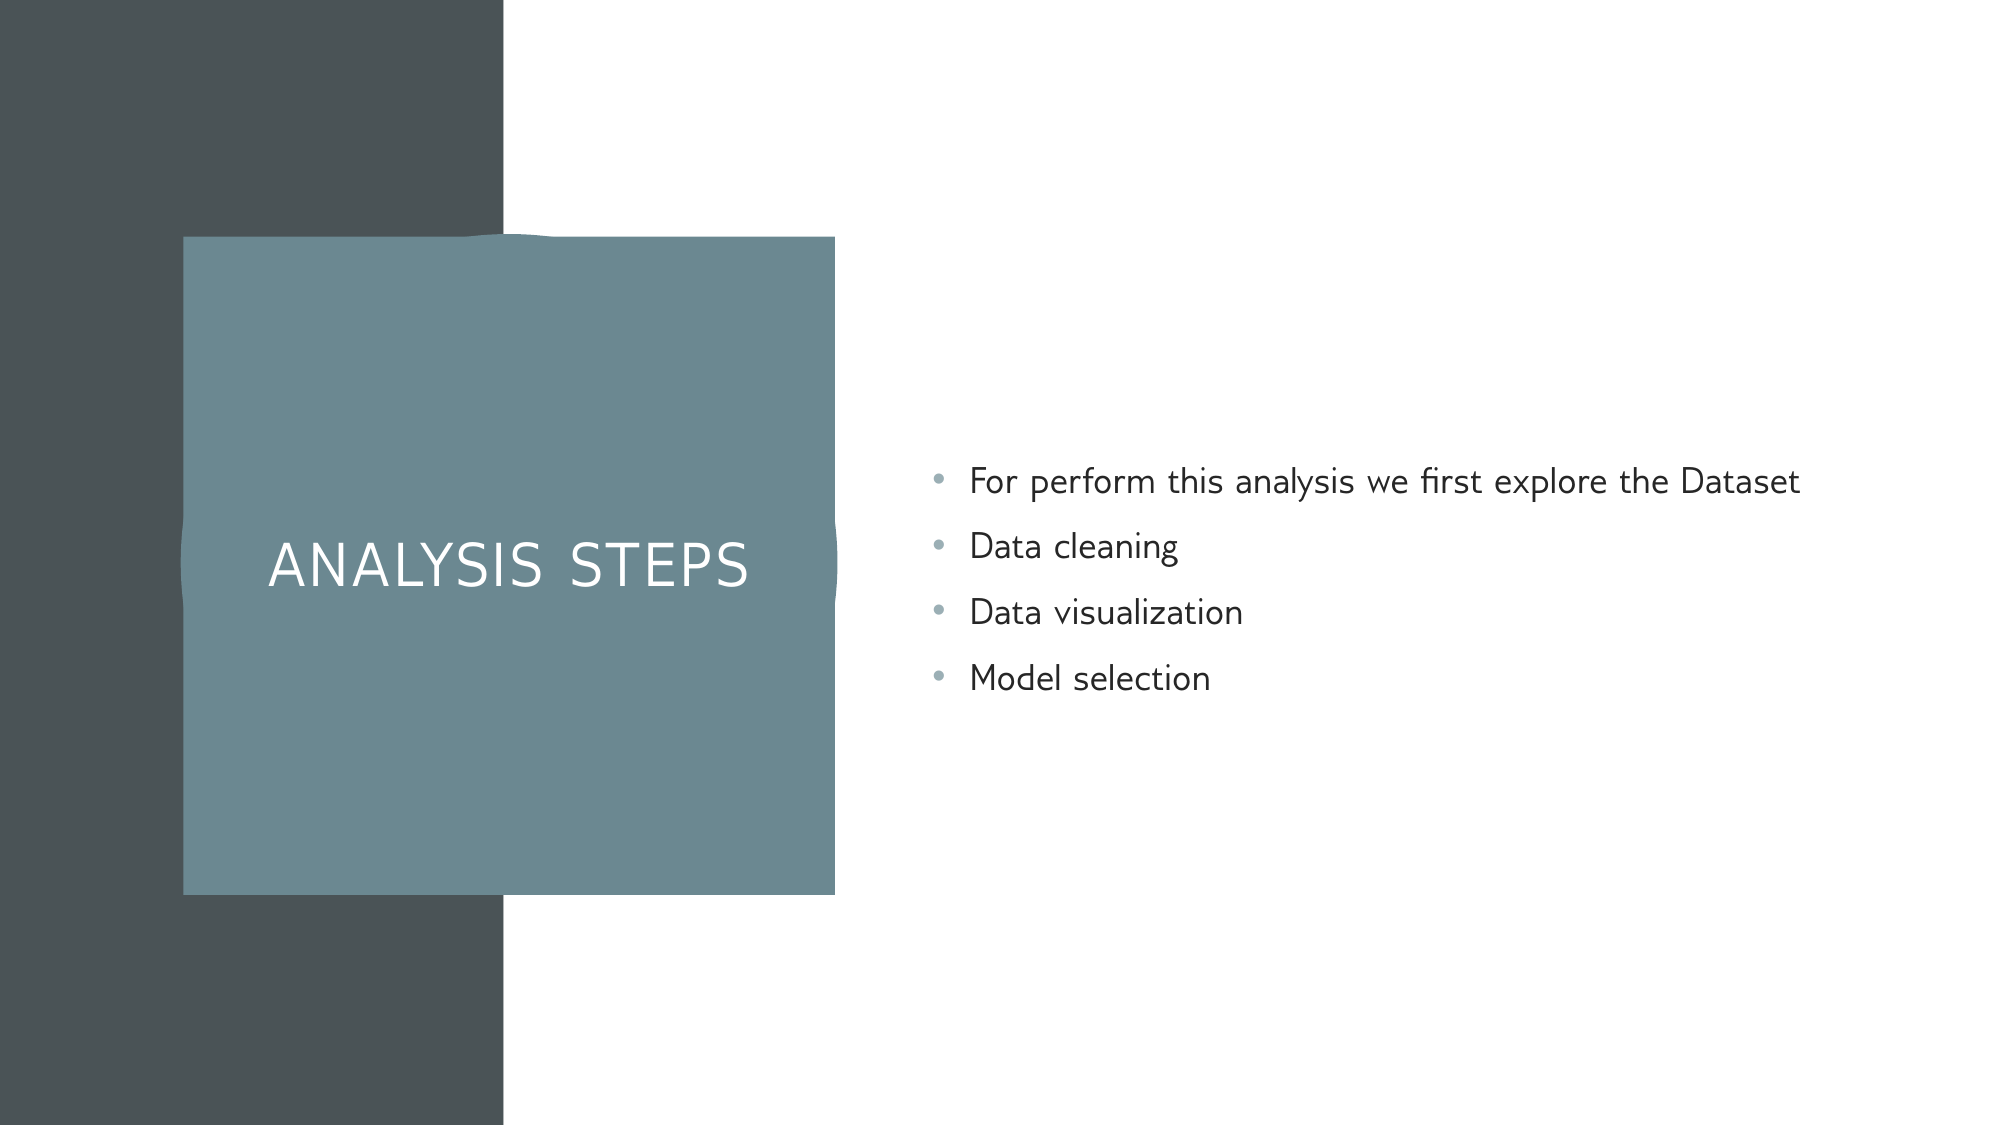

For perform this analysis we first explore the Dataset
Data cleaning
Data visualization
Model selection

# Analysis steps